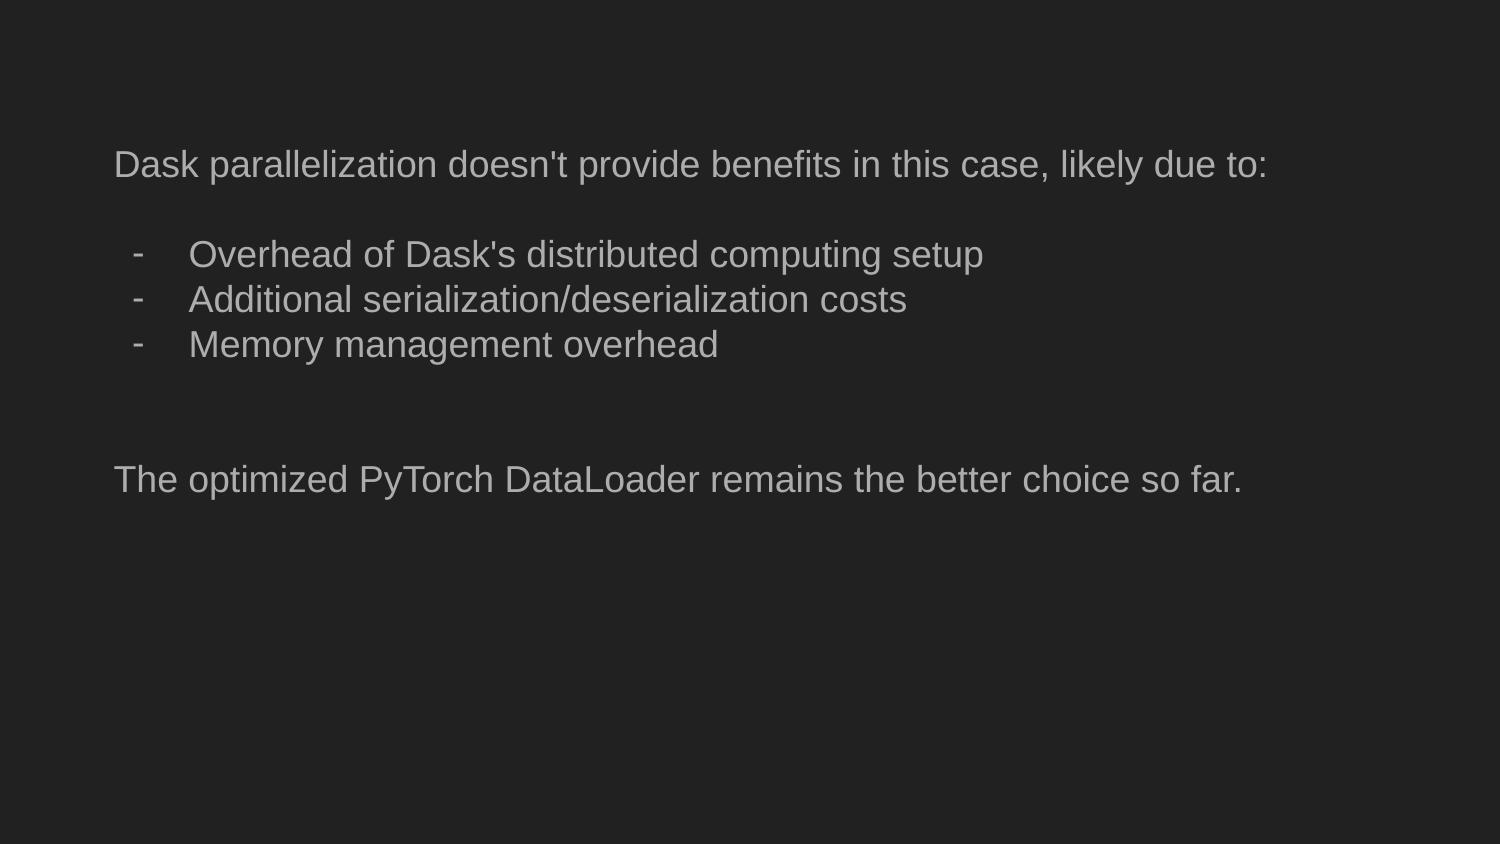

Dask parallelization doesn't provide benefits in this case, likely due to:

Overhead of Dask's distributed computing setup
Additional serialization/deserialization costs
Memory management overhead

The optimized PyTorch DataLoader remains the better choice so far.